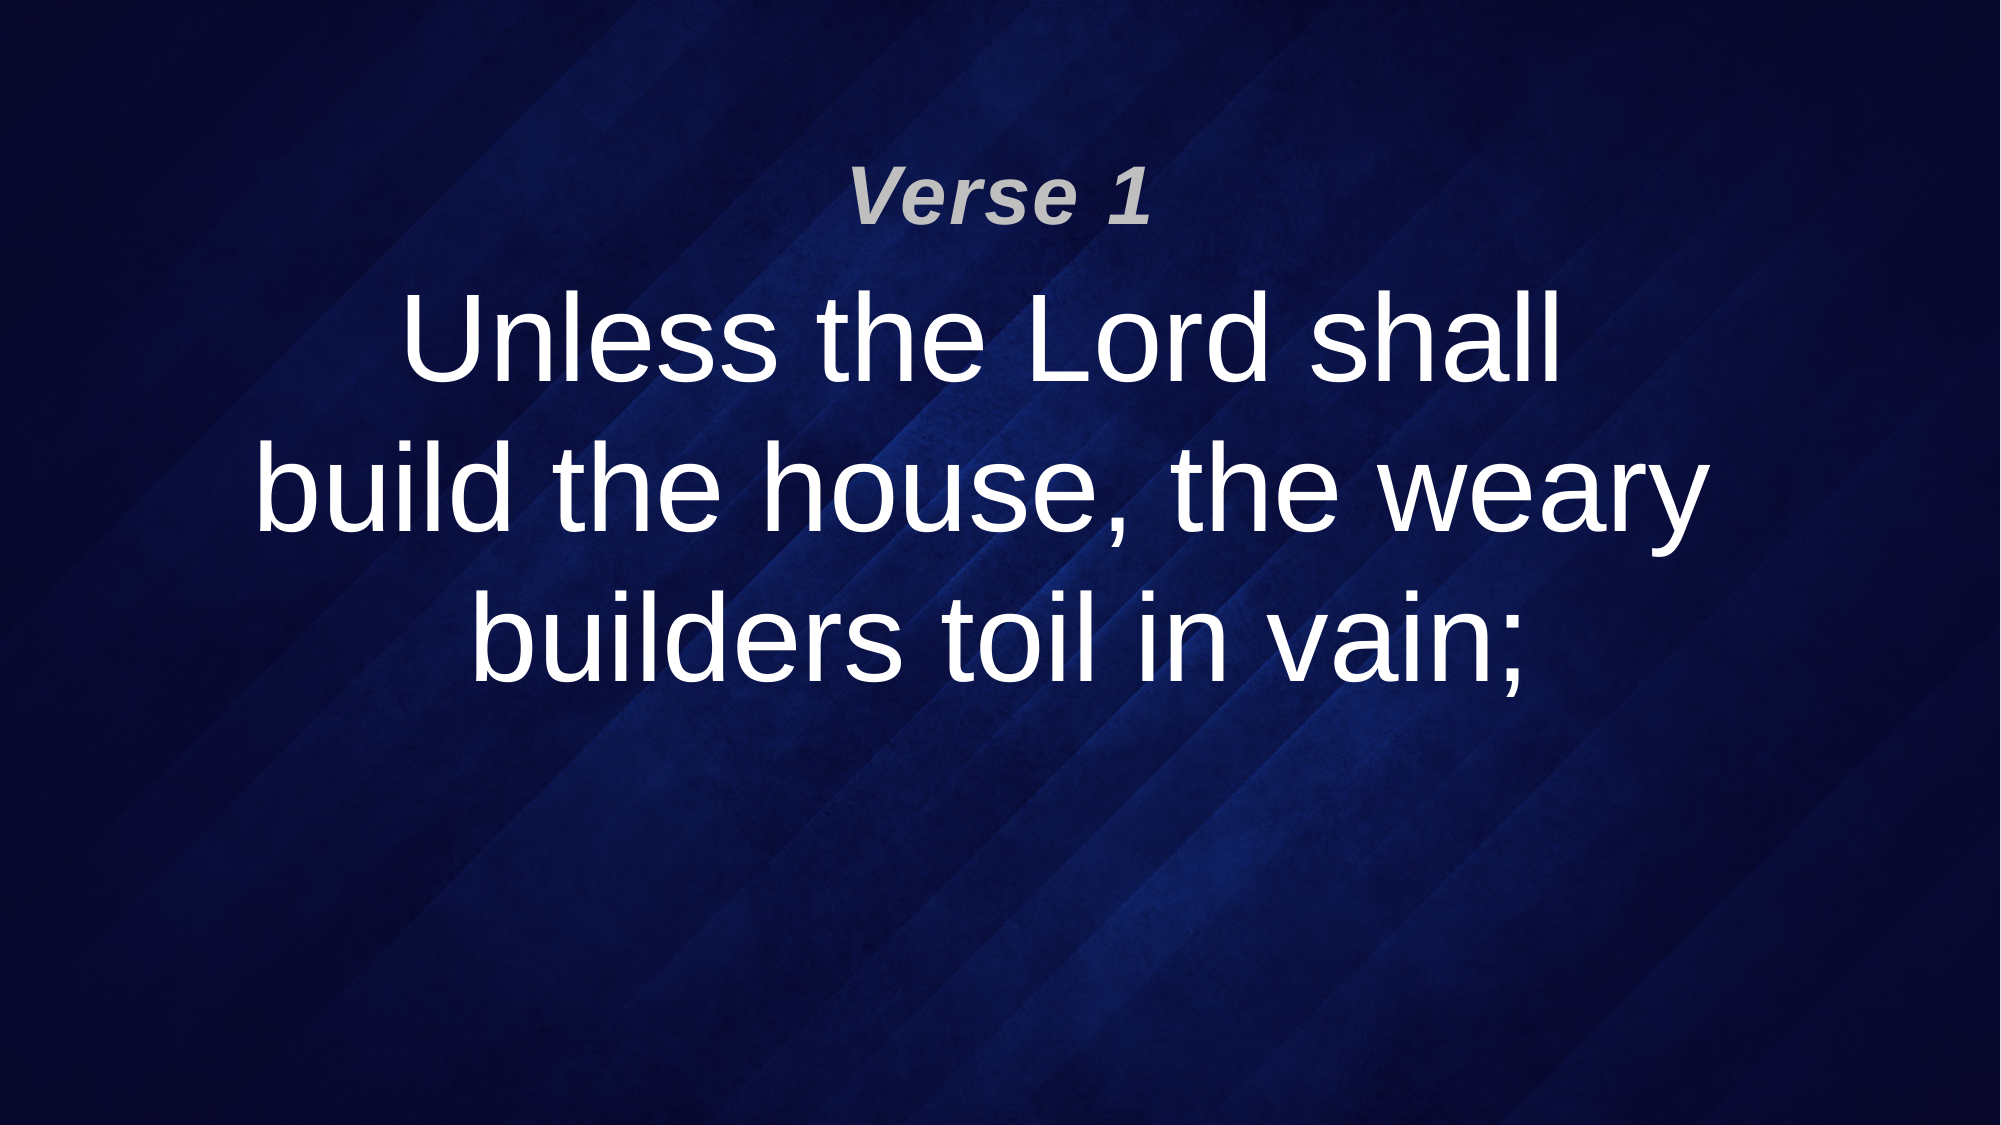

Verse 1
# Unless the Lord shall build the house, the weary builders toil in vain;